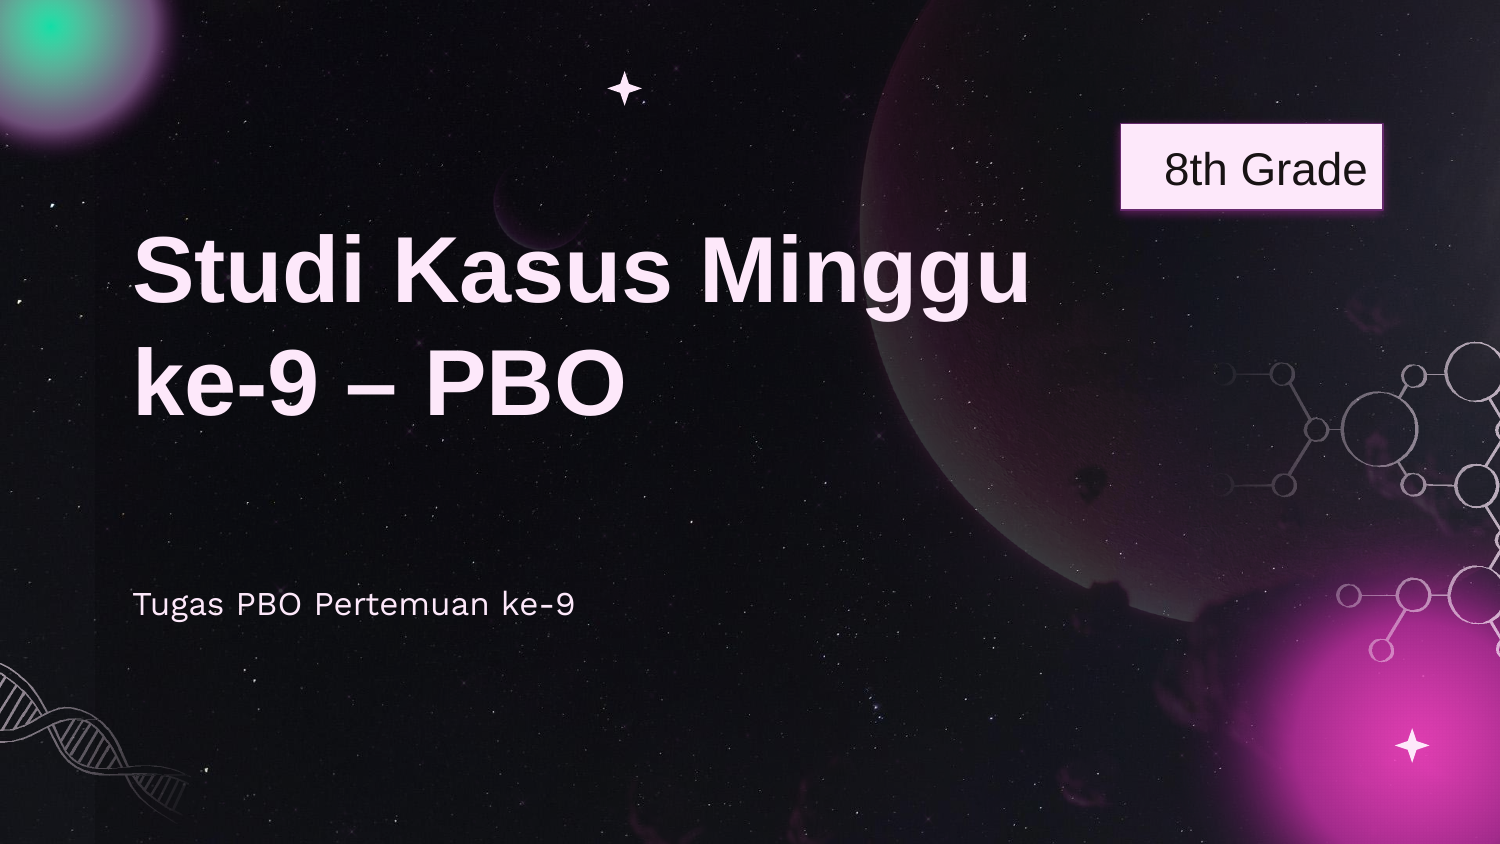

8th Grade
# Studi Kasus Minggu ke-9 – PBO

Tugas PBO Pertemuan ke-9